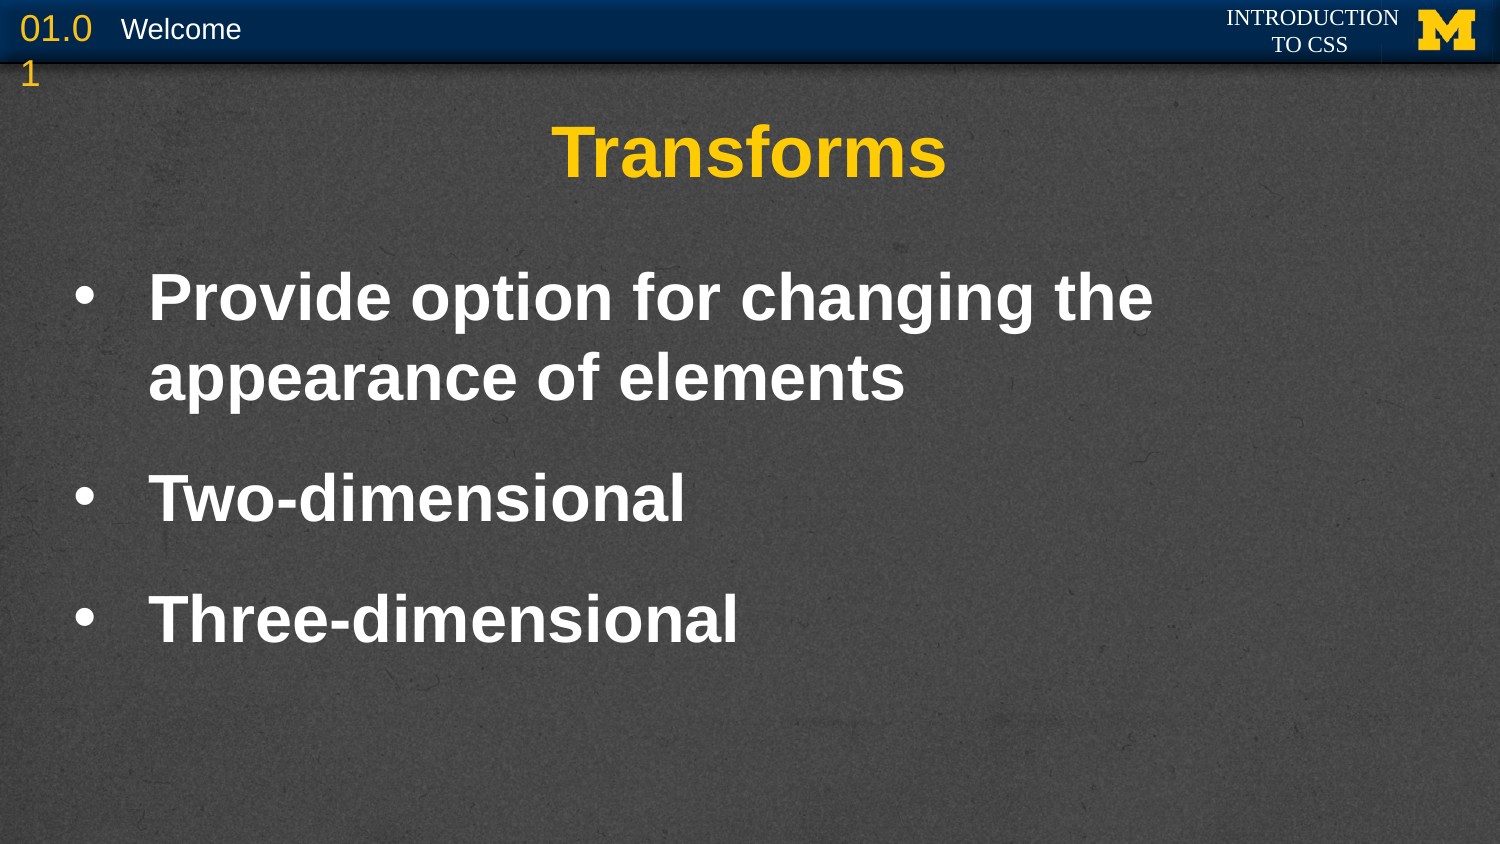

# Transforms
Provide option for changing the appearance of elements
Two-dimensional
Three-dimensional